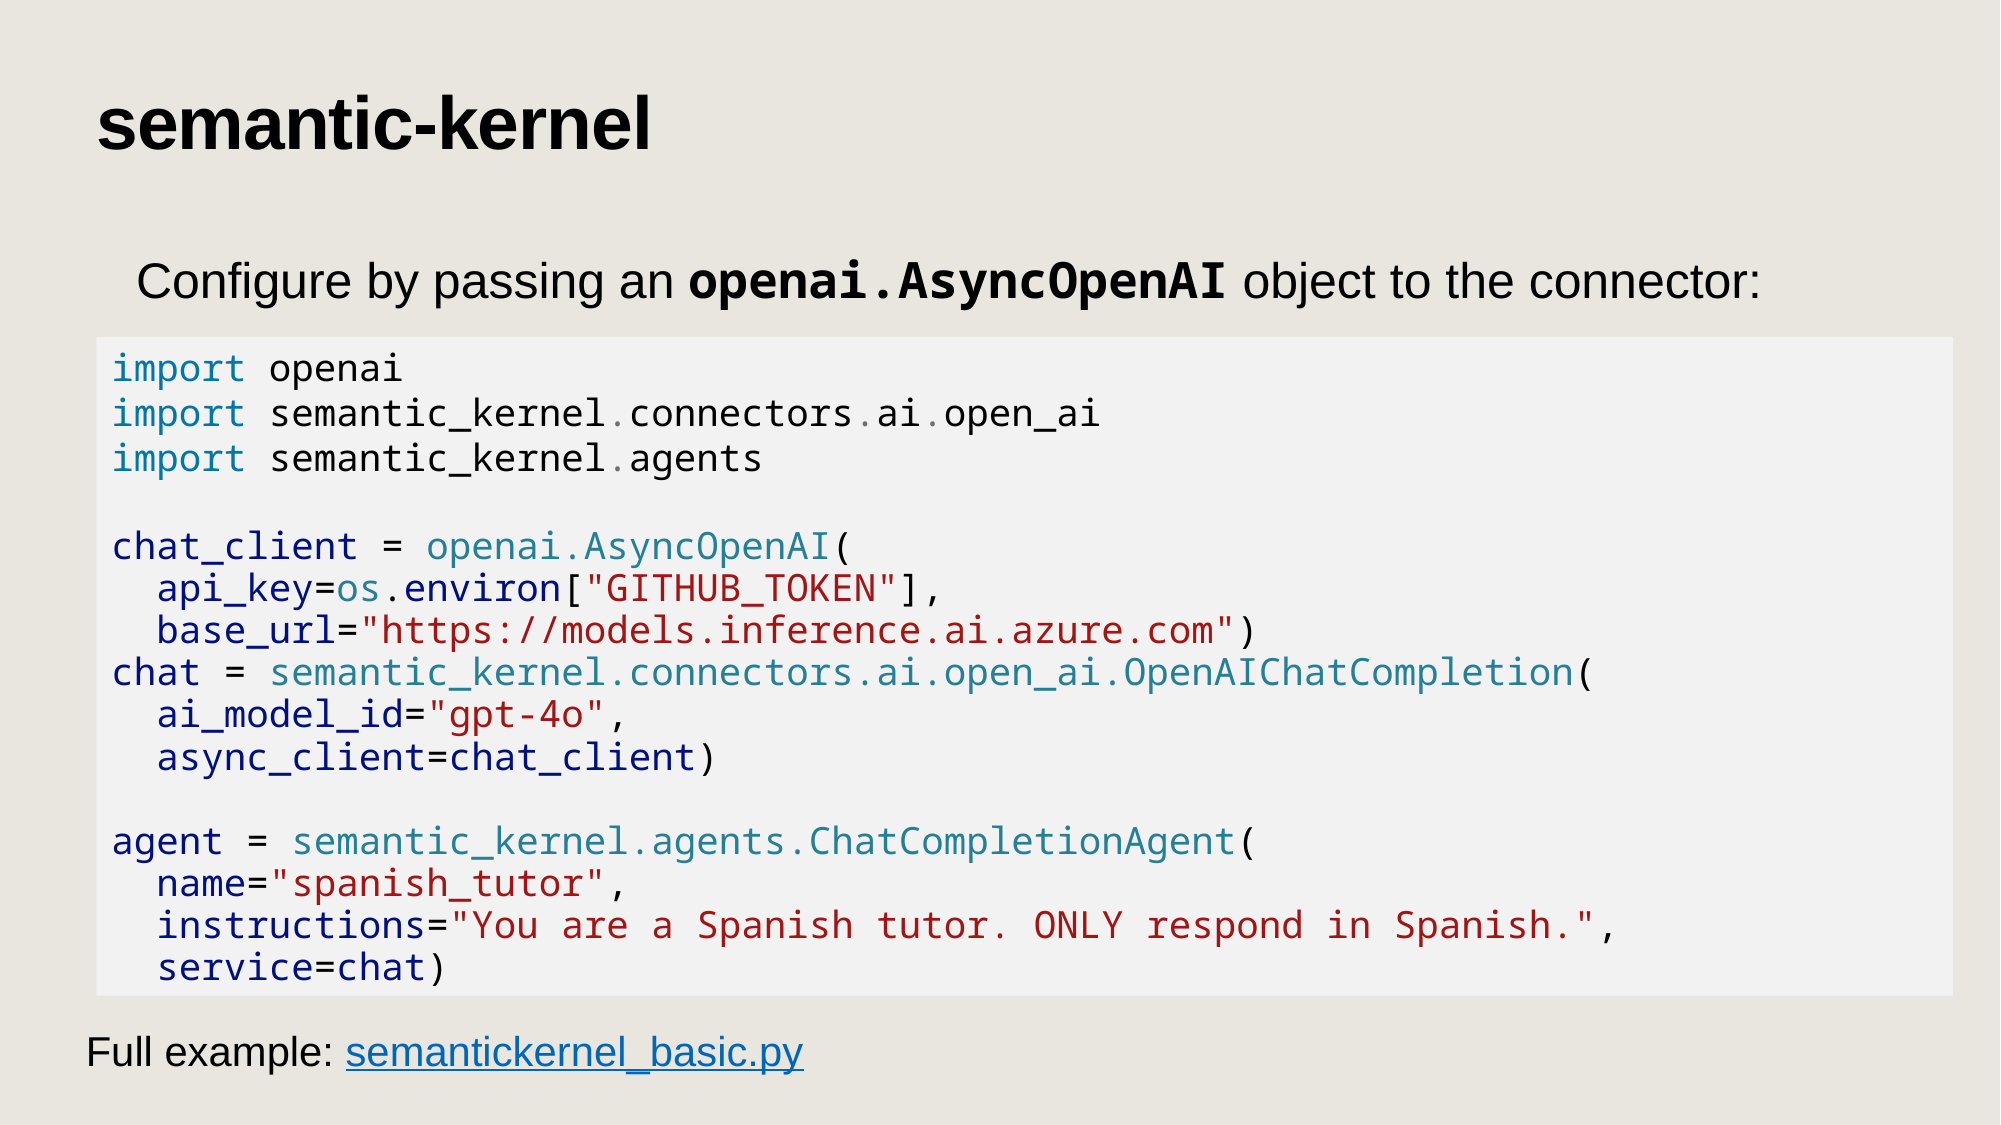

# semantic-kernel
Configure by passing an openai.AsyncOpenAI object to the connector:
import openai
import semantic_kernel.connectors.ai.open_ai
import semantic_kernel.agents

chat_client = openai.AsyncOpenAI(
  api_key=os.environ["GITHUB_TOKEN"],
  base_url="https://models.inference.ai.azure.com")
chat = semantic_kernel.connectors.ai.open_ai.OpenAIChatCompletion(
  ai_model_id="gpt-4o",
  async_client=chat_client)
agent = semantic_kernel.agents.ChatCompletionAgent(
  name="spanish_tutor",
  instructions="You are a Spanish tutor. ONLY respond in Spanish.",
  service=chat)
Full example: semantickernel_basic.py